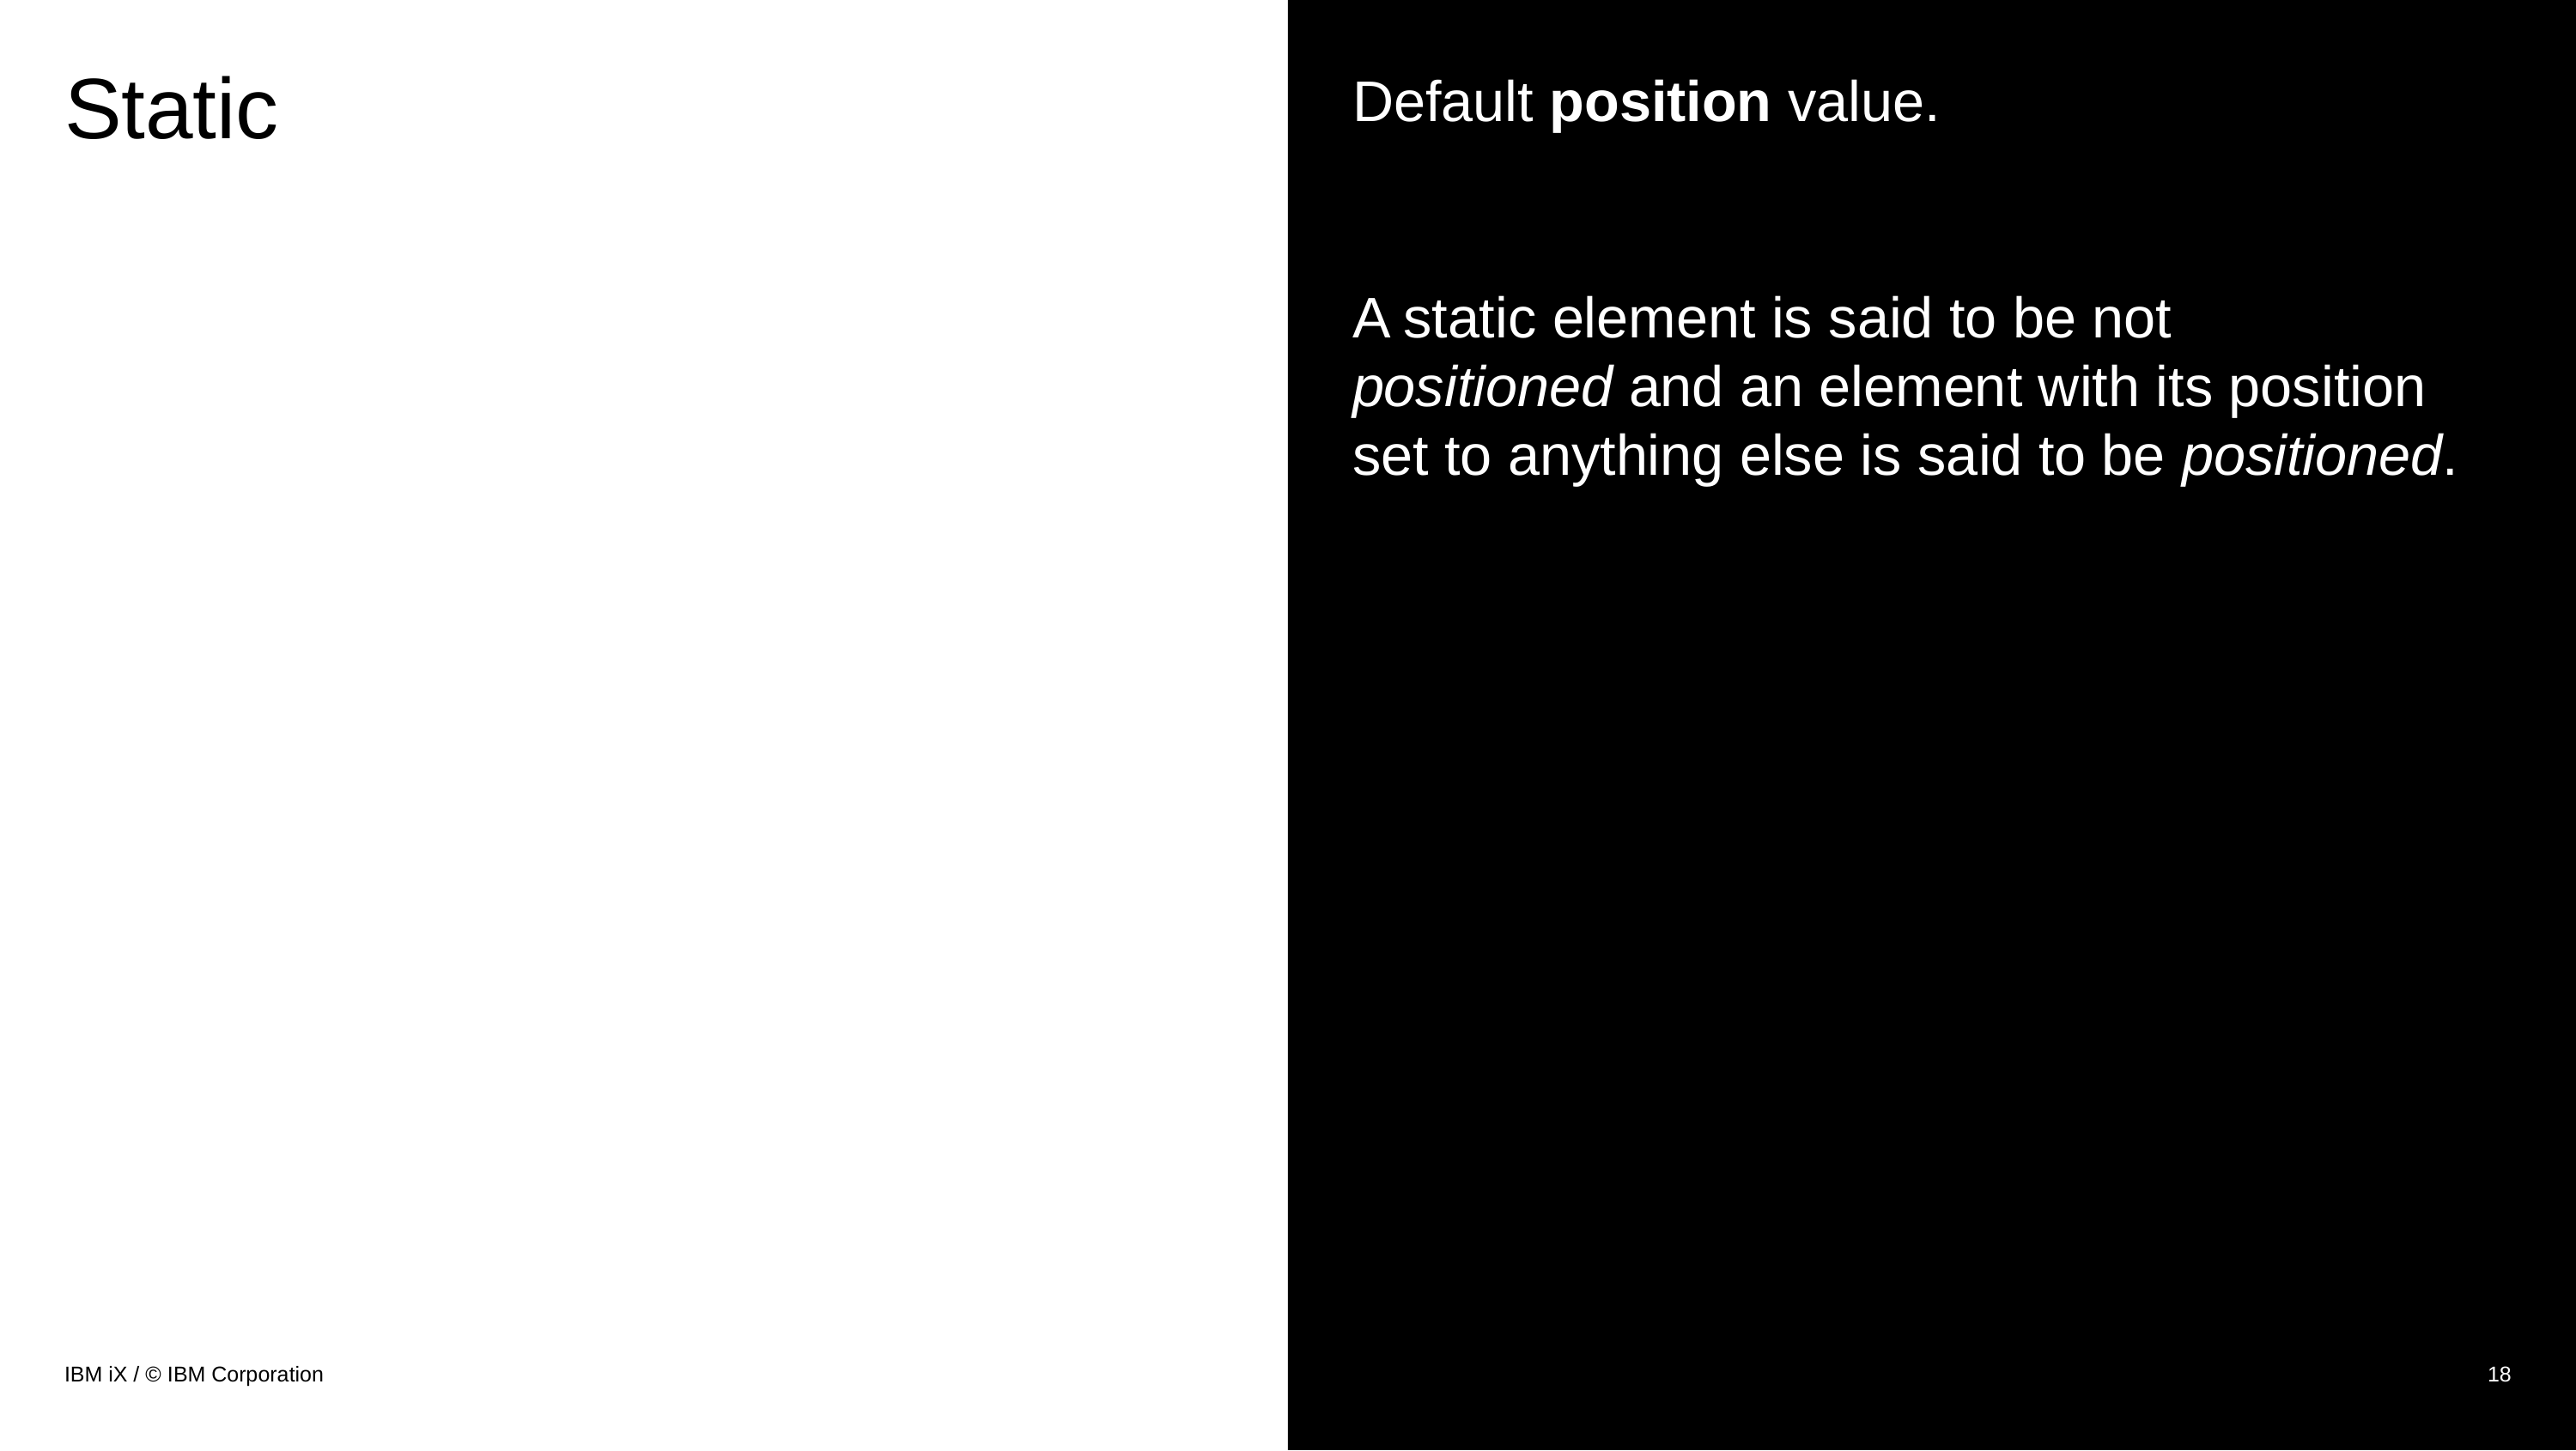

# Static
Default position value.

A static element is said to be not positioned and an element with its position set to anything else is said to be positioned.
IBM iX / © IBM Corporation
18